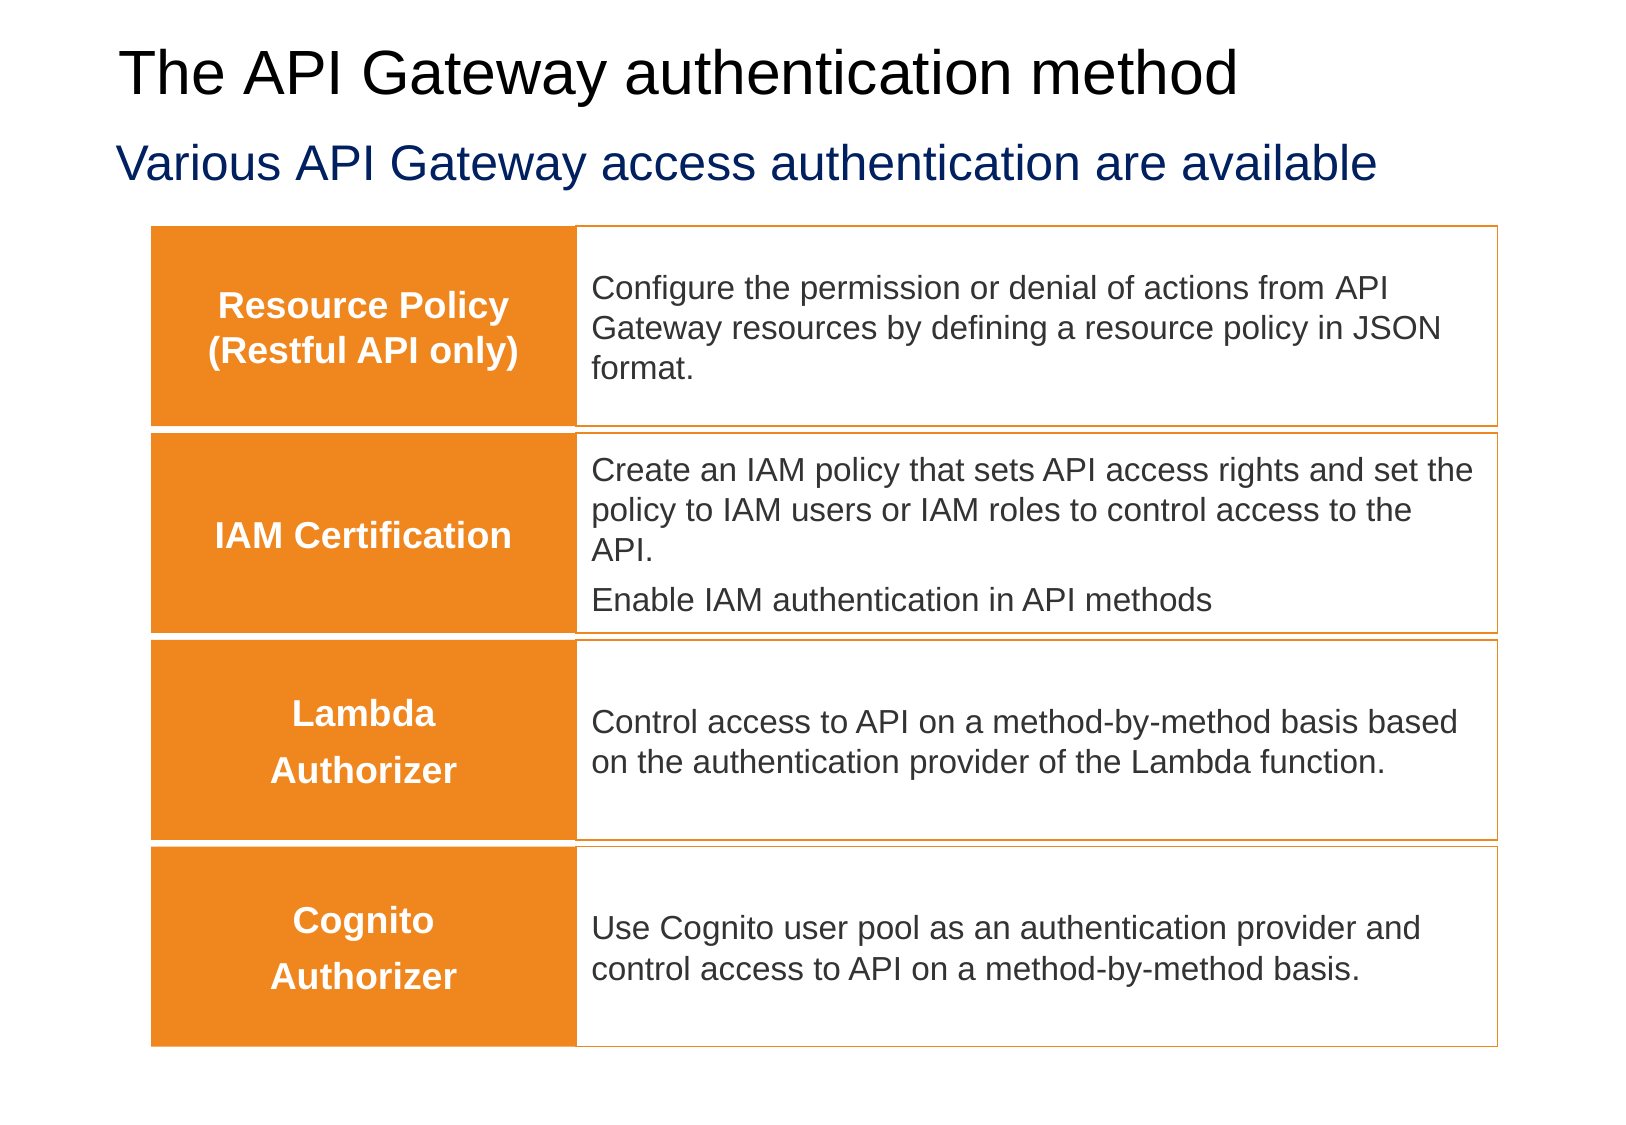

The API Gateway authentication method
Various API Gateway access authentication are available
Resource Policy (Restful API only)
Configure the permission or denial of actions from API Gateway resources by defining a resource policy in JSON format.
IAM Certification
Create an IAM policy that sets API access rights and set the policy to IAM users or IAM roles to control access to the API.
Enable IAM authentication in API methods
Lambda
Authorizer
Control access to API on a method-by-method basis based on the authentication provider of the Lambda function.
Cognito
Authorizer
Use Cognito user pool as an authentication provider and control access to API on a method-by-method basis.